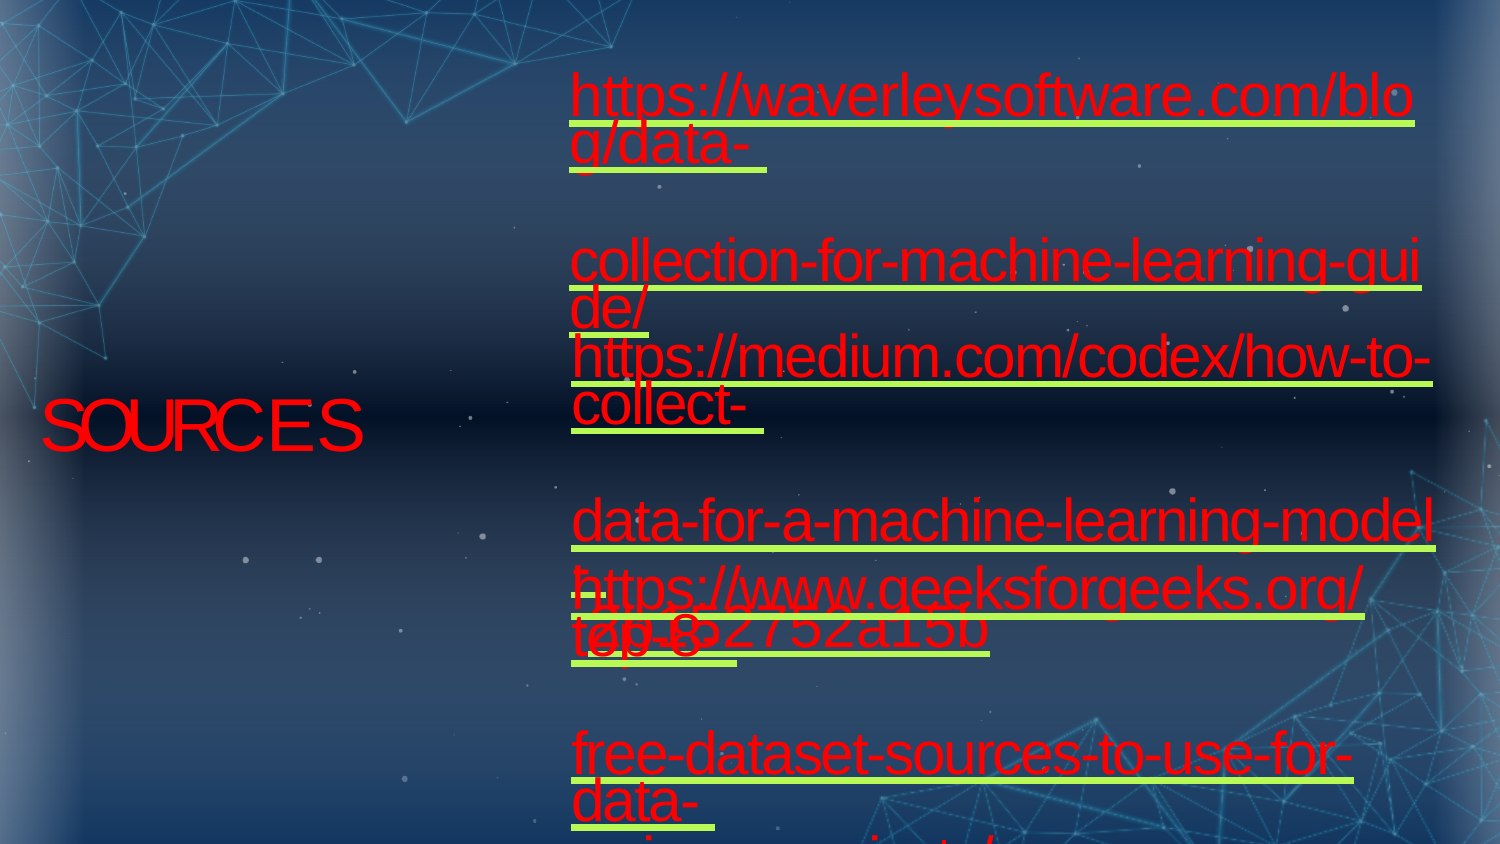

# https://waverleysoftware.com/blog/data-  collection-for-machine-learning-guide/
https://medium.com/codex/how-to-collect-  data-for-a-machine-learning-model-  2b152752a15b
SOURCES
https://www.geeksforgeeks.org/top-8-  free-dataset-sources-to-use-for-data-  science-projects/